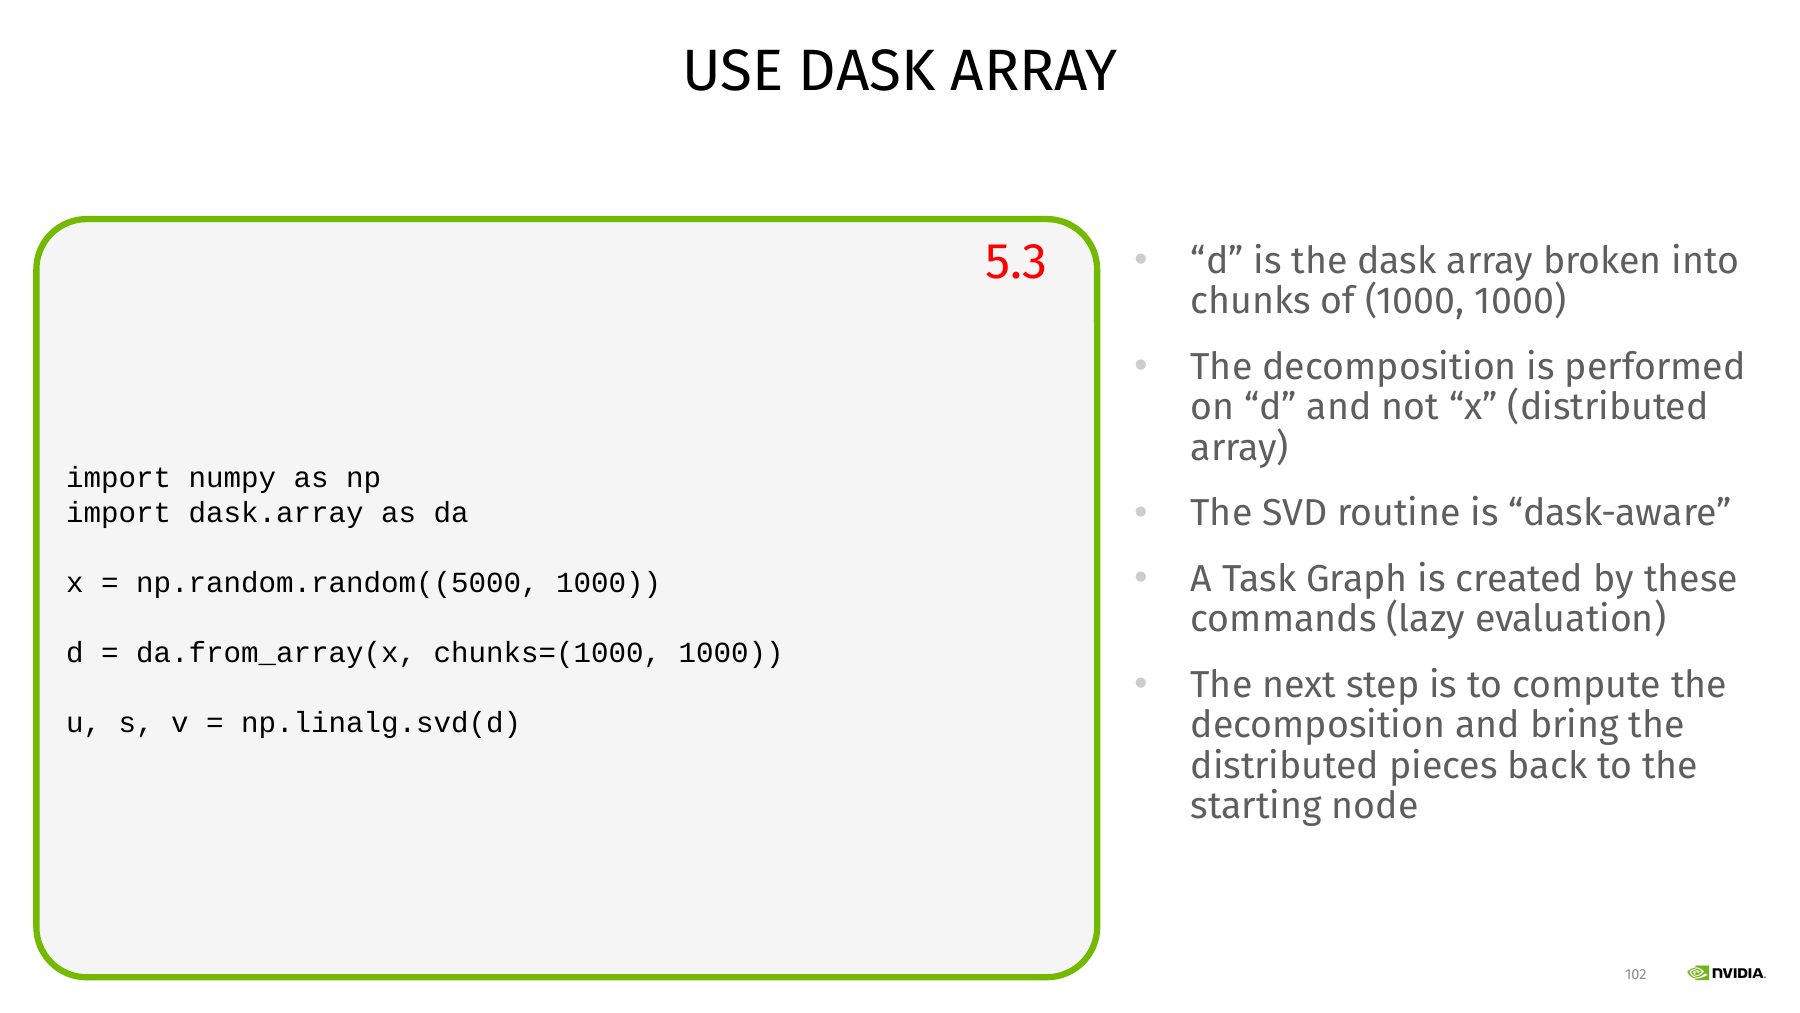

# Use Dask Array
import numpy as np
import dask.array as da

x = np.random.random((5000, 1000))

d = da.from_array(x, chunks=(1000, 1000))

u, s, v = np.linalg.svd(d)
5.3
“d” is the dask array broken into chunks of (1000, 1000)
The decomposition is performed on “d” and not “x” (distributed array)
The SVD routine is “dask-aware”
A Task Graph is created by these commands (lazy evaluation)
The next step is to compute the decomposition and bring the distributed pieces back to the starting node